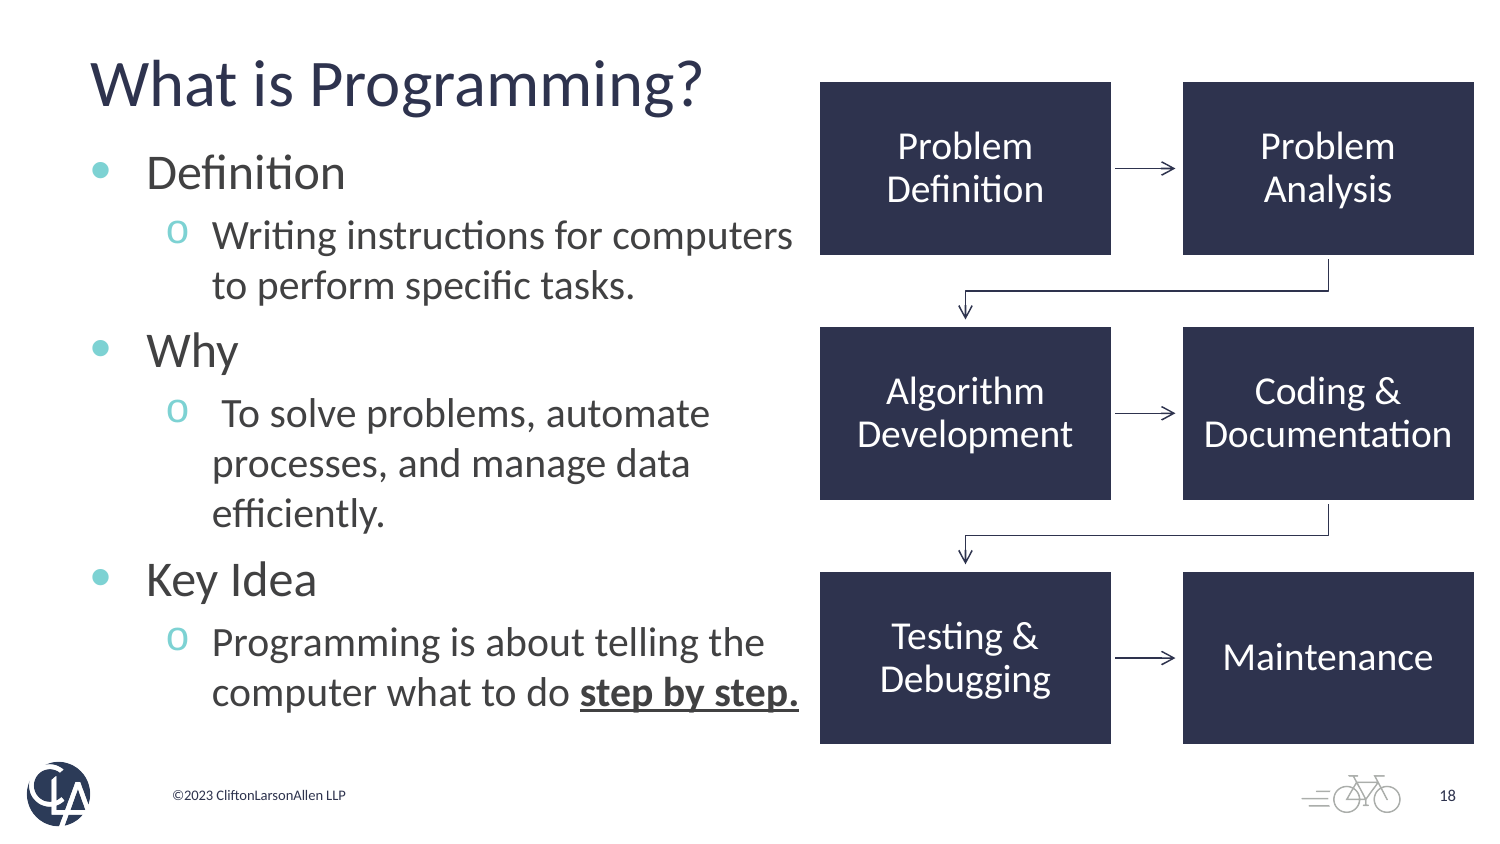

# What is Programming?

Problem Definition

Problem Analysis

Algorithm Development

Coding & Documentation

Testing & Debugging
Maintenance
Definition
Writing instructions for computers to perform specific tasks.
Why
 To solve problems, automate processes, and manage data efficiently.
Key Idea
Programming is about telling the computer what to do step by step.
18